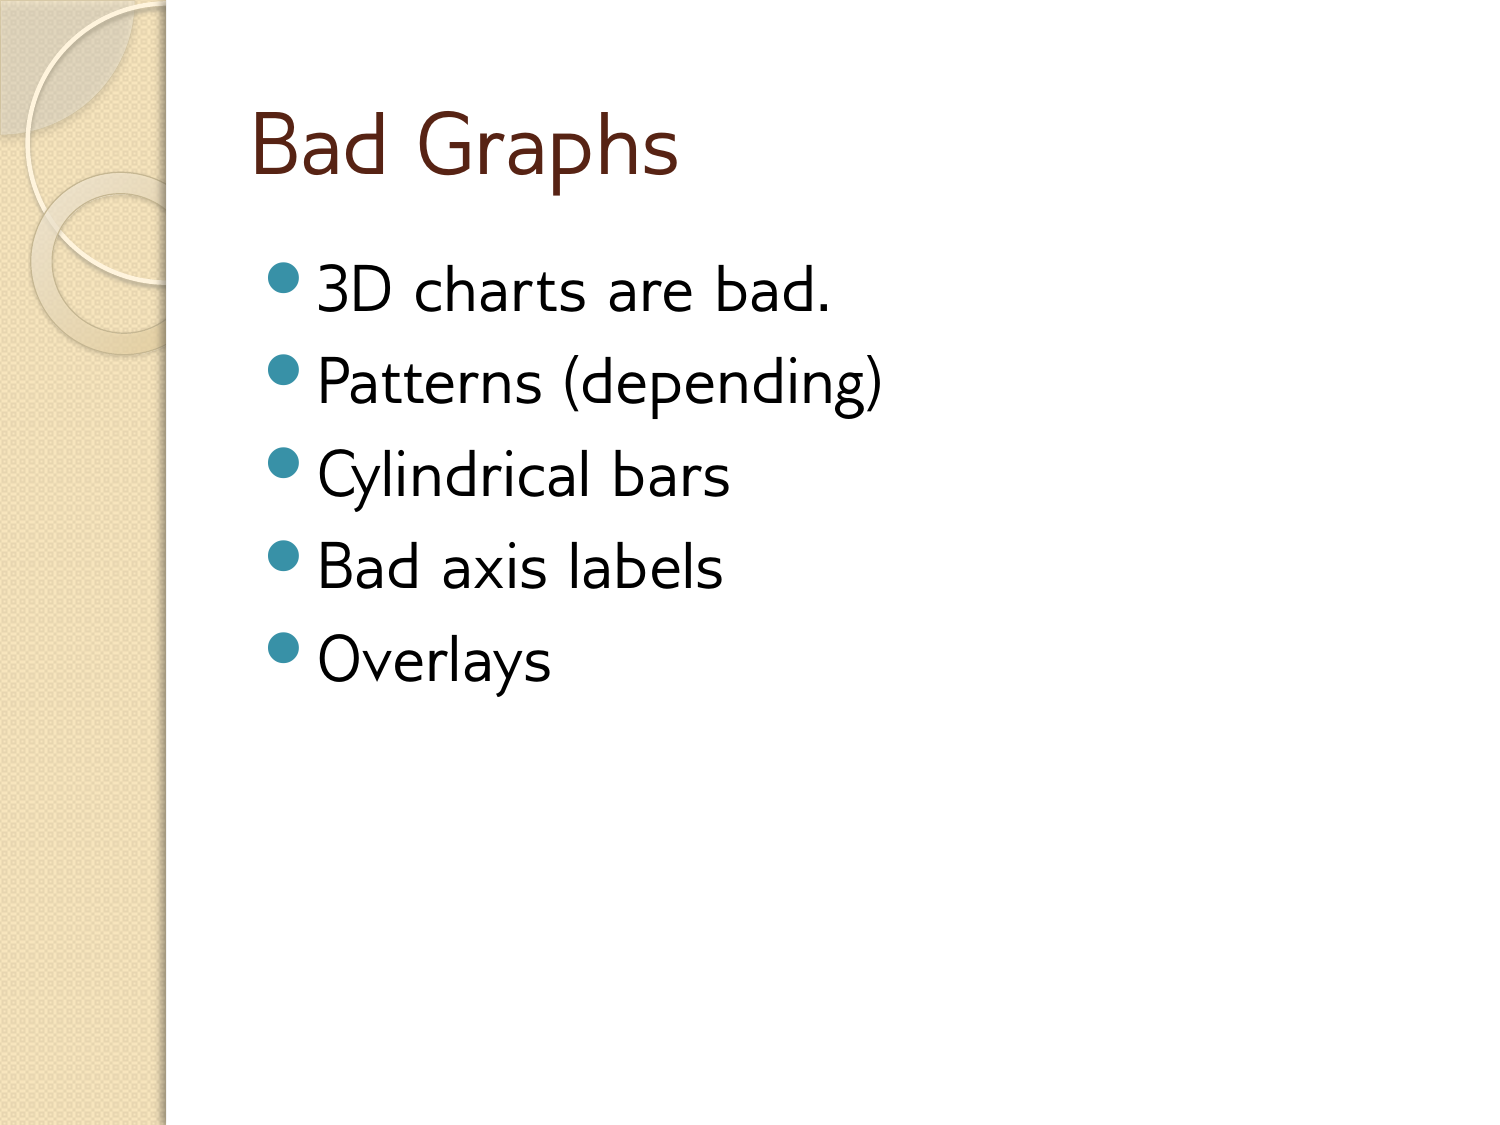

# Bad Graphs
3D charts are bad.
Patterns (depending)
Cylindrical bars
Bad axis labels
Overlays